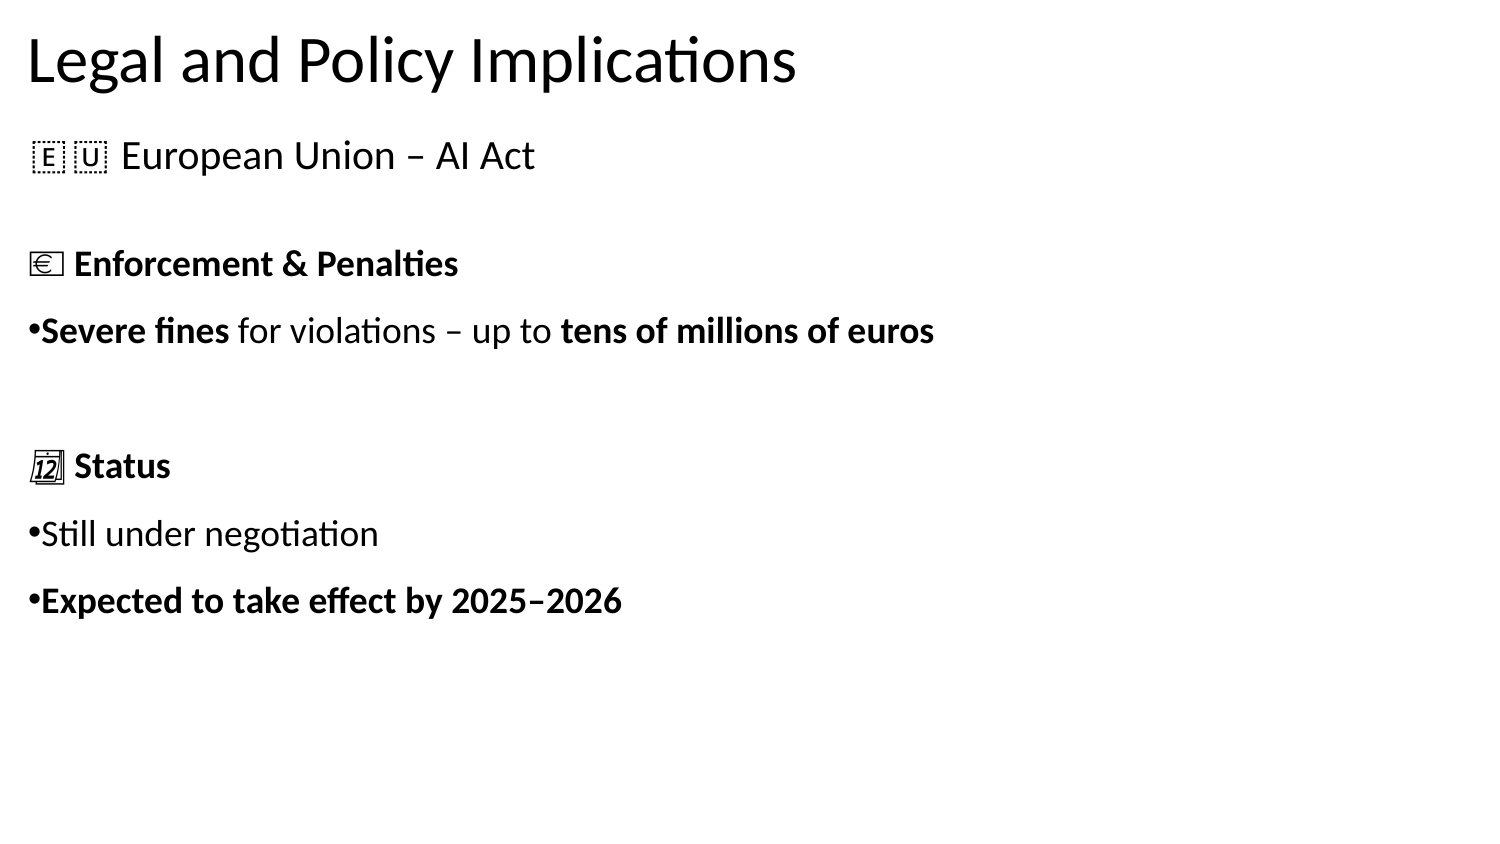

Legal and Policy Implications

🇪🇺 European Union – AI Act

💶 Enforcement & Penalties
Severe fines for violations – up to tens of millions of euros

📆 Status
Still under negotiation
Expected to take effect by 2025–2026